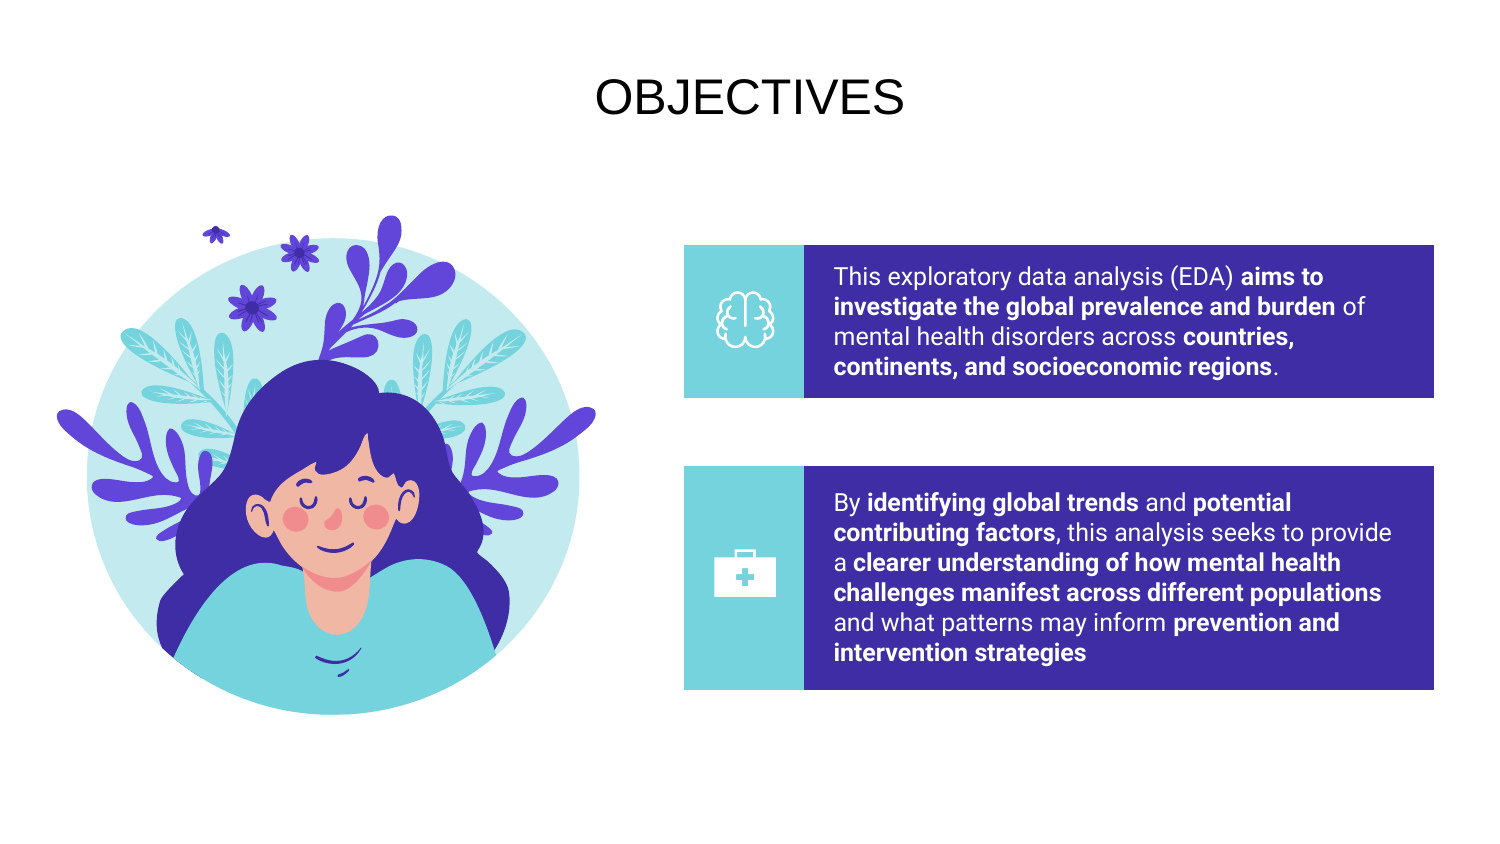

# OBJECTIVES

This exploratory data analysis (EDA) aims to investigate the global prevalence and burden of mental health disorders across countries, continents, and socioeconomic regions.

By identifying global trends and potential contributing factors, this analysis seeks to provide a clearer understanding of how mental health challenges manifest across different populations and what patterns may inform prevention and intervention strategies